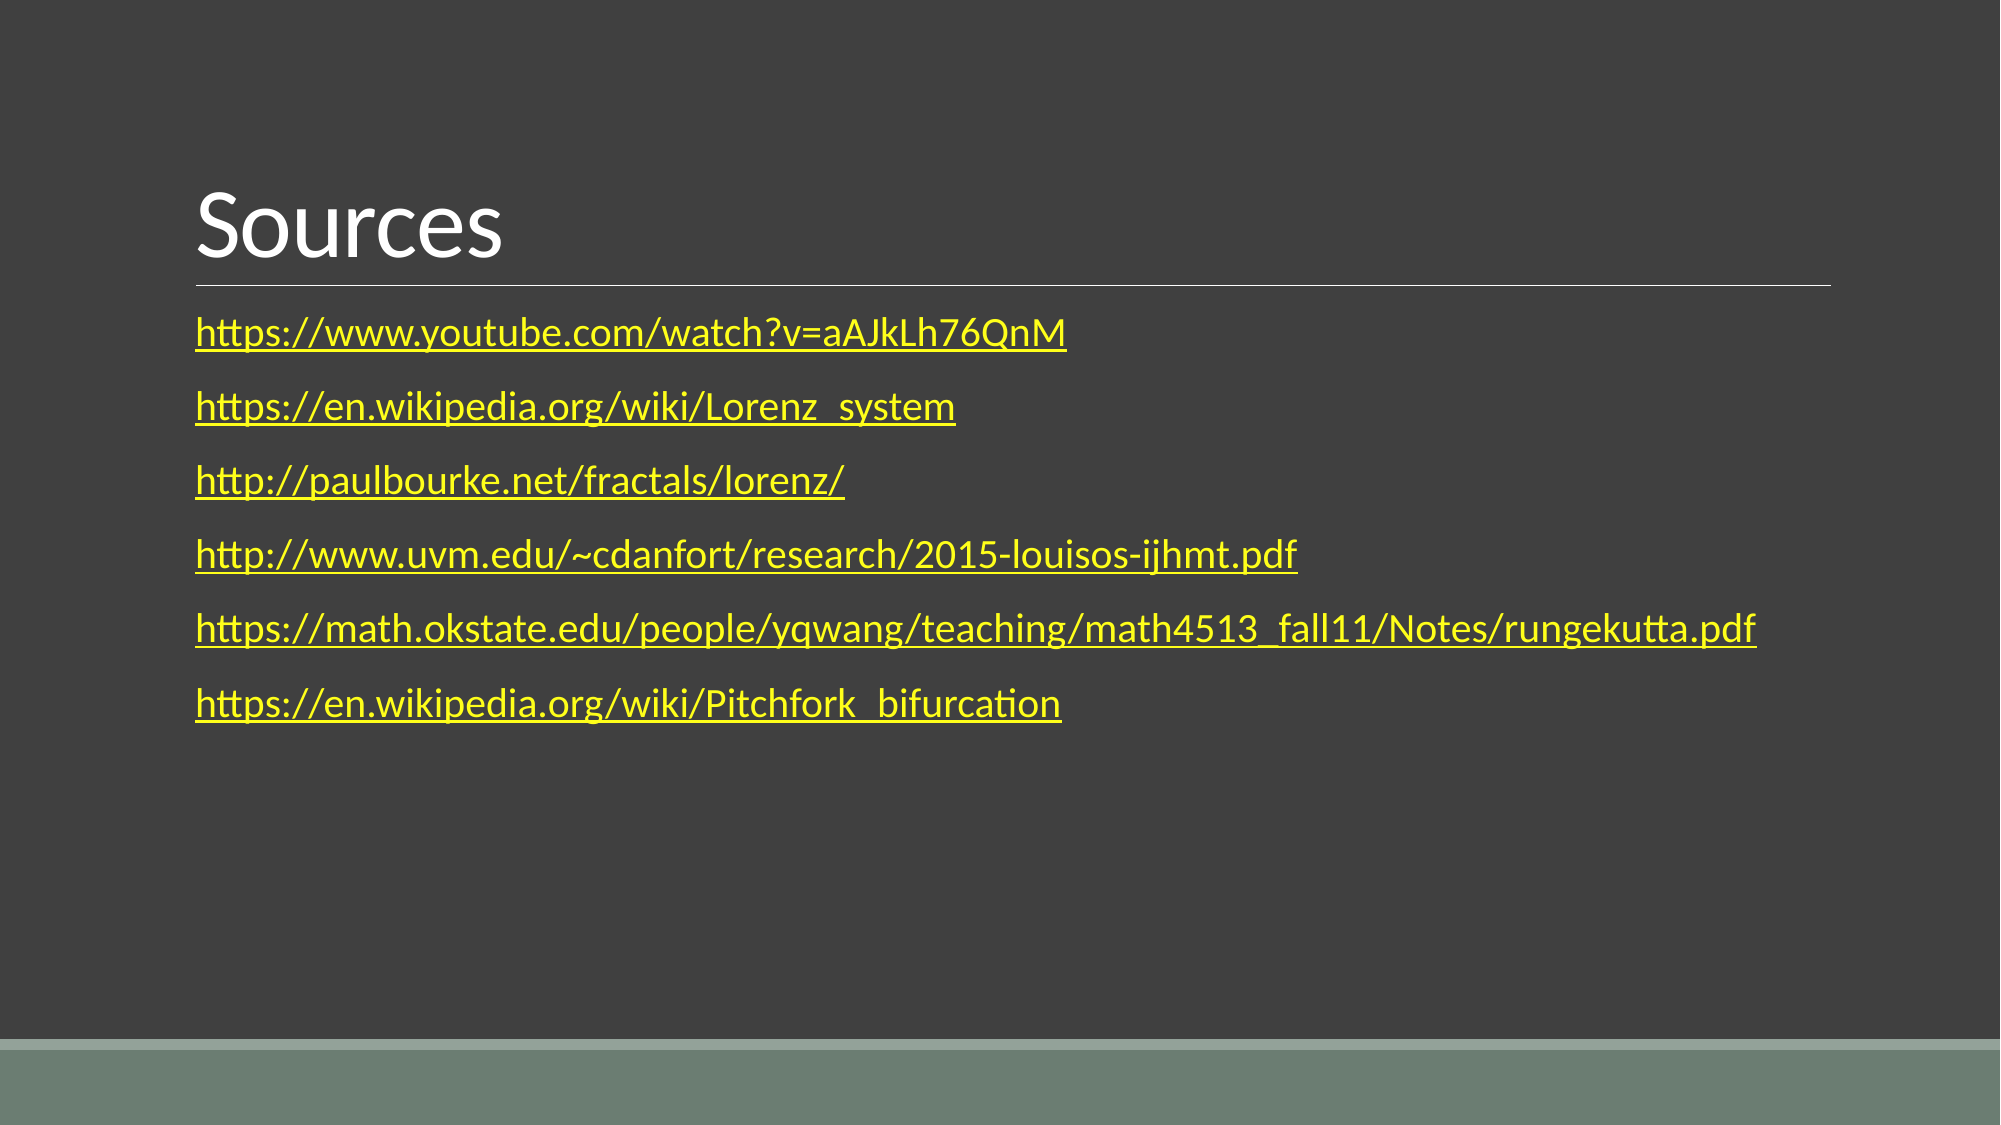

# Sources
https://www.youtube.com/watch?v=aAJkLh76QnM
https://en.wikipedia.org/wiki/Lorenz_system
http://paulbourke.net/fractals/lorenz/
http://www.uvm.edu/~cdanfort/research/2015-louisos-ijhmt.pdf
https://math.okstate.edu/people/yqwang/teaching/math4513_fall11/Notes/rungekutta.pdf
https://en.wikipedia.org/wiki/Pitchfork_bifurcation